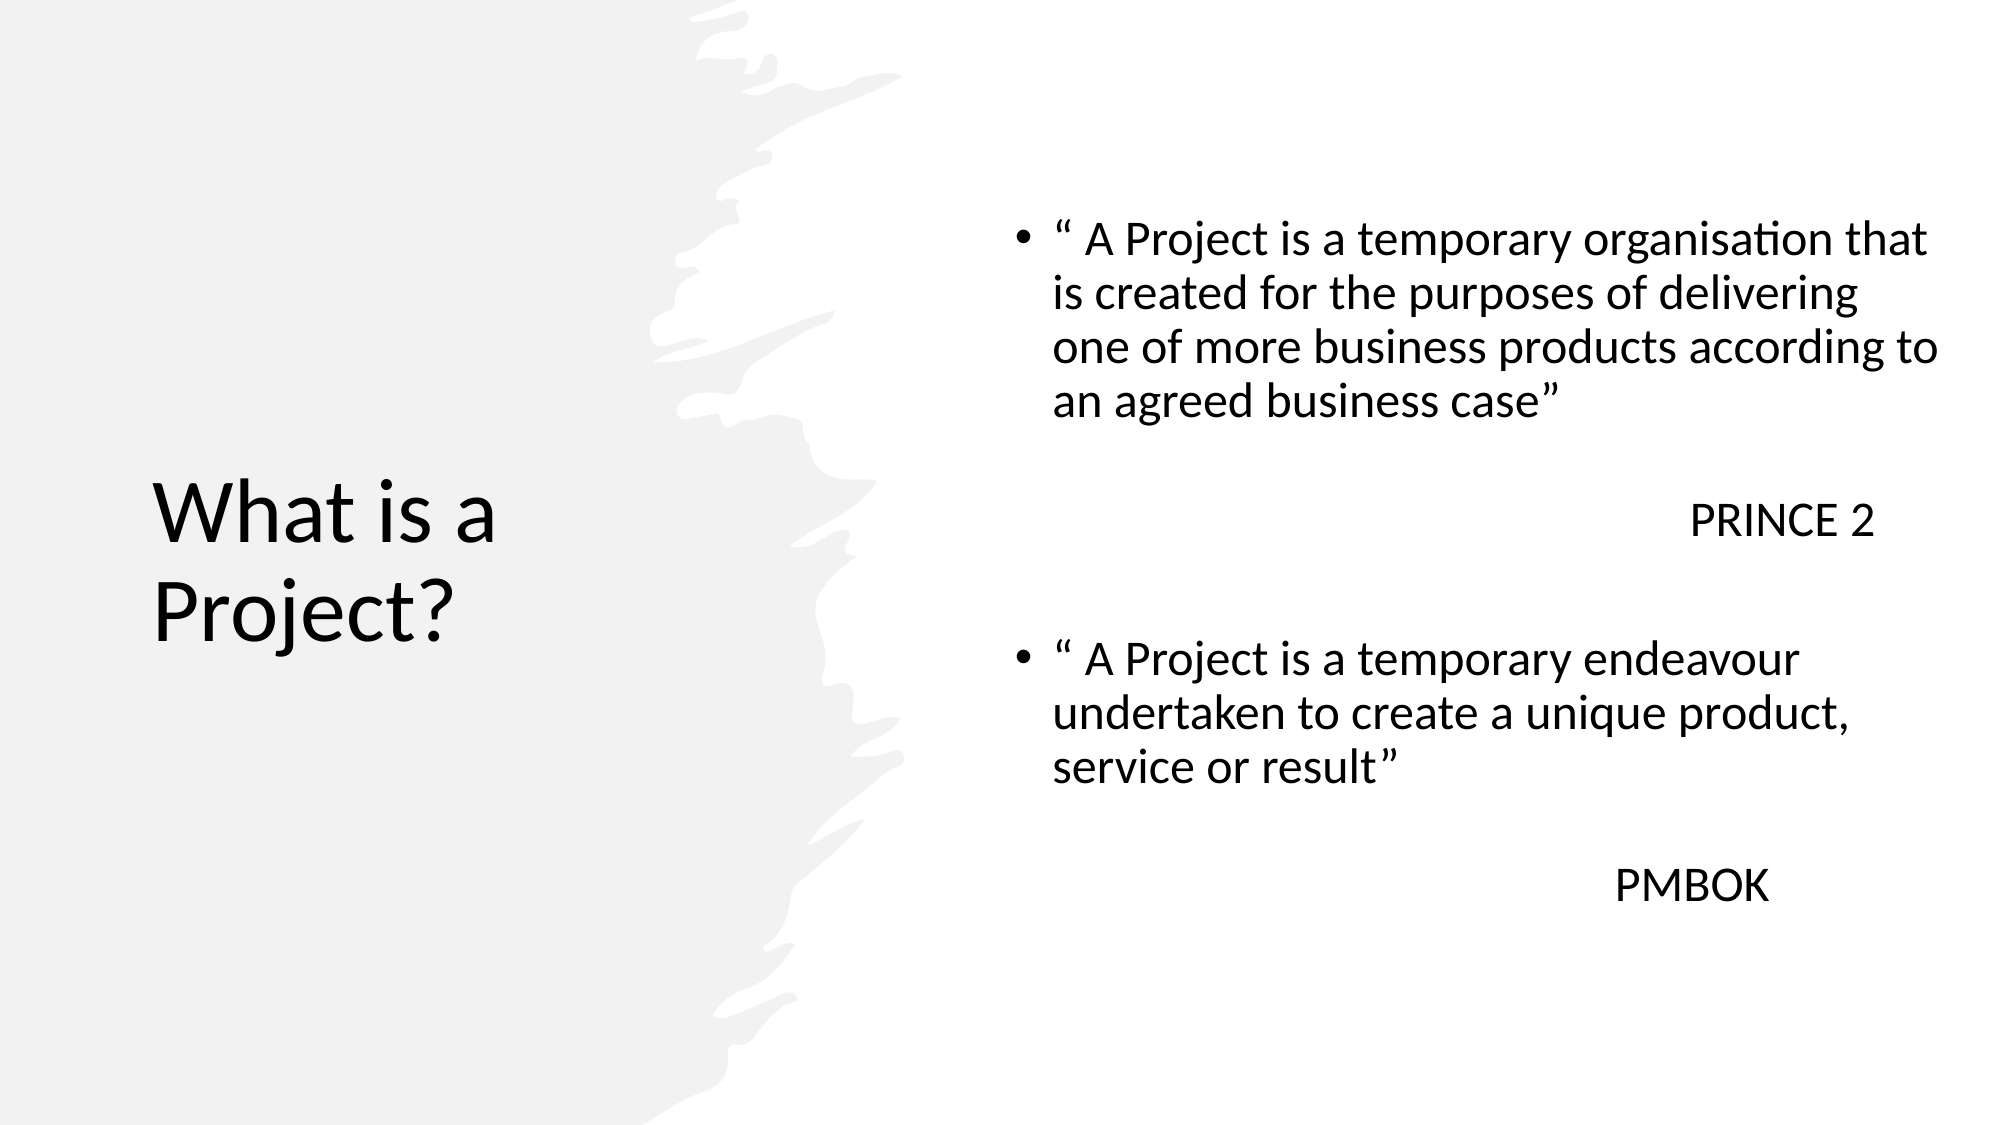

# What is a Project?
“ A Project is a temporary organisation that is created for the purposes of delivering one of more business products according to an agreed business case”
									PRINCE 2

“ A Project is a temporary endeavour undertaken to create a unique product, service or result”
		PMBOK